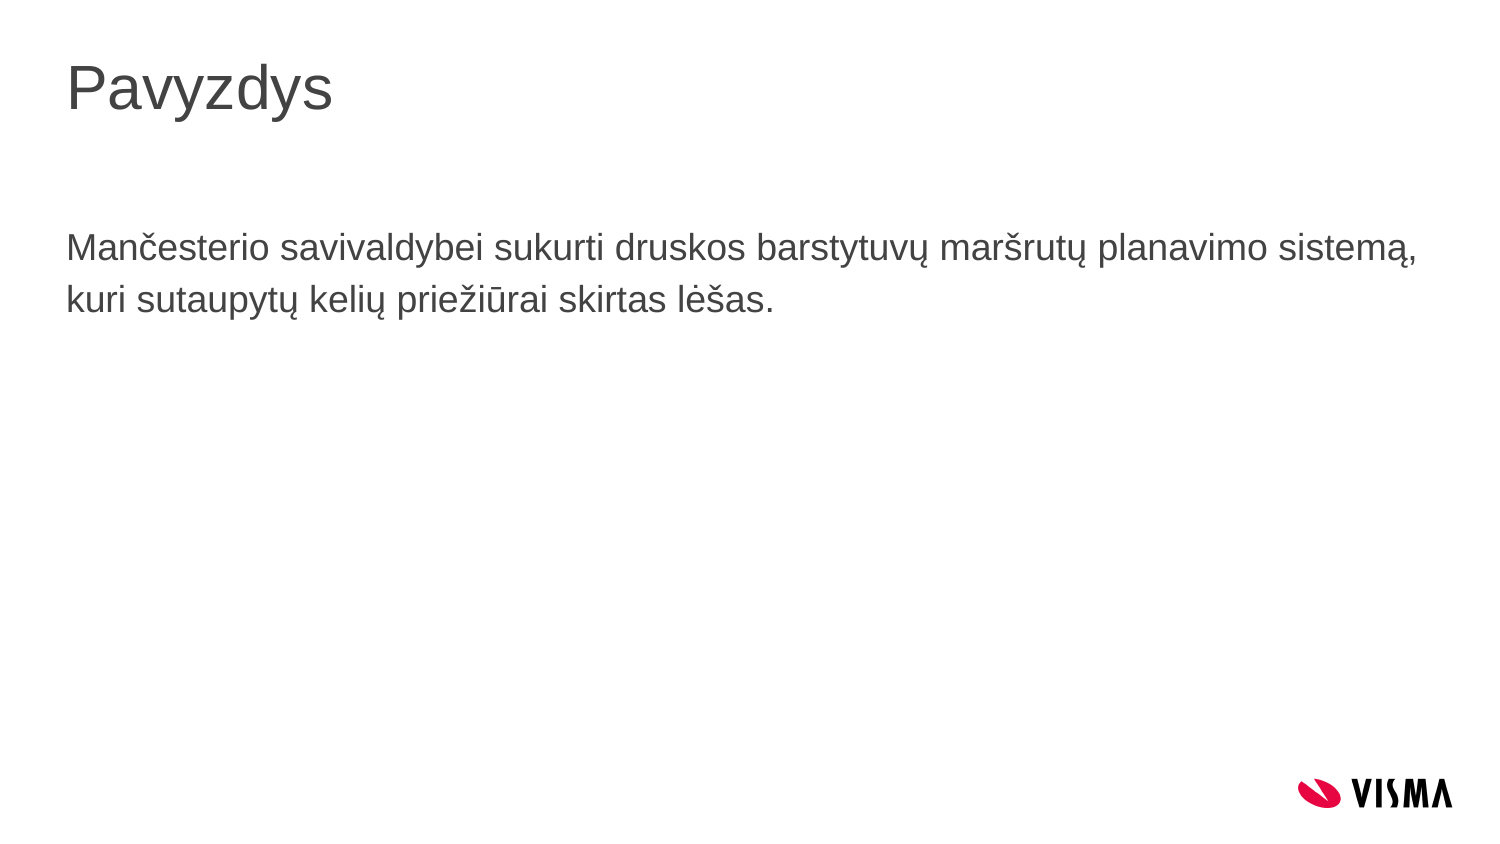

# Pavyzdys
Mančesterio savivaldybei sukurti druskos barstytuvų maršrutų planavimo sistemą, kuri sutaupytų kelių priežiūrai skirtas lėšas.